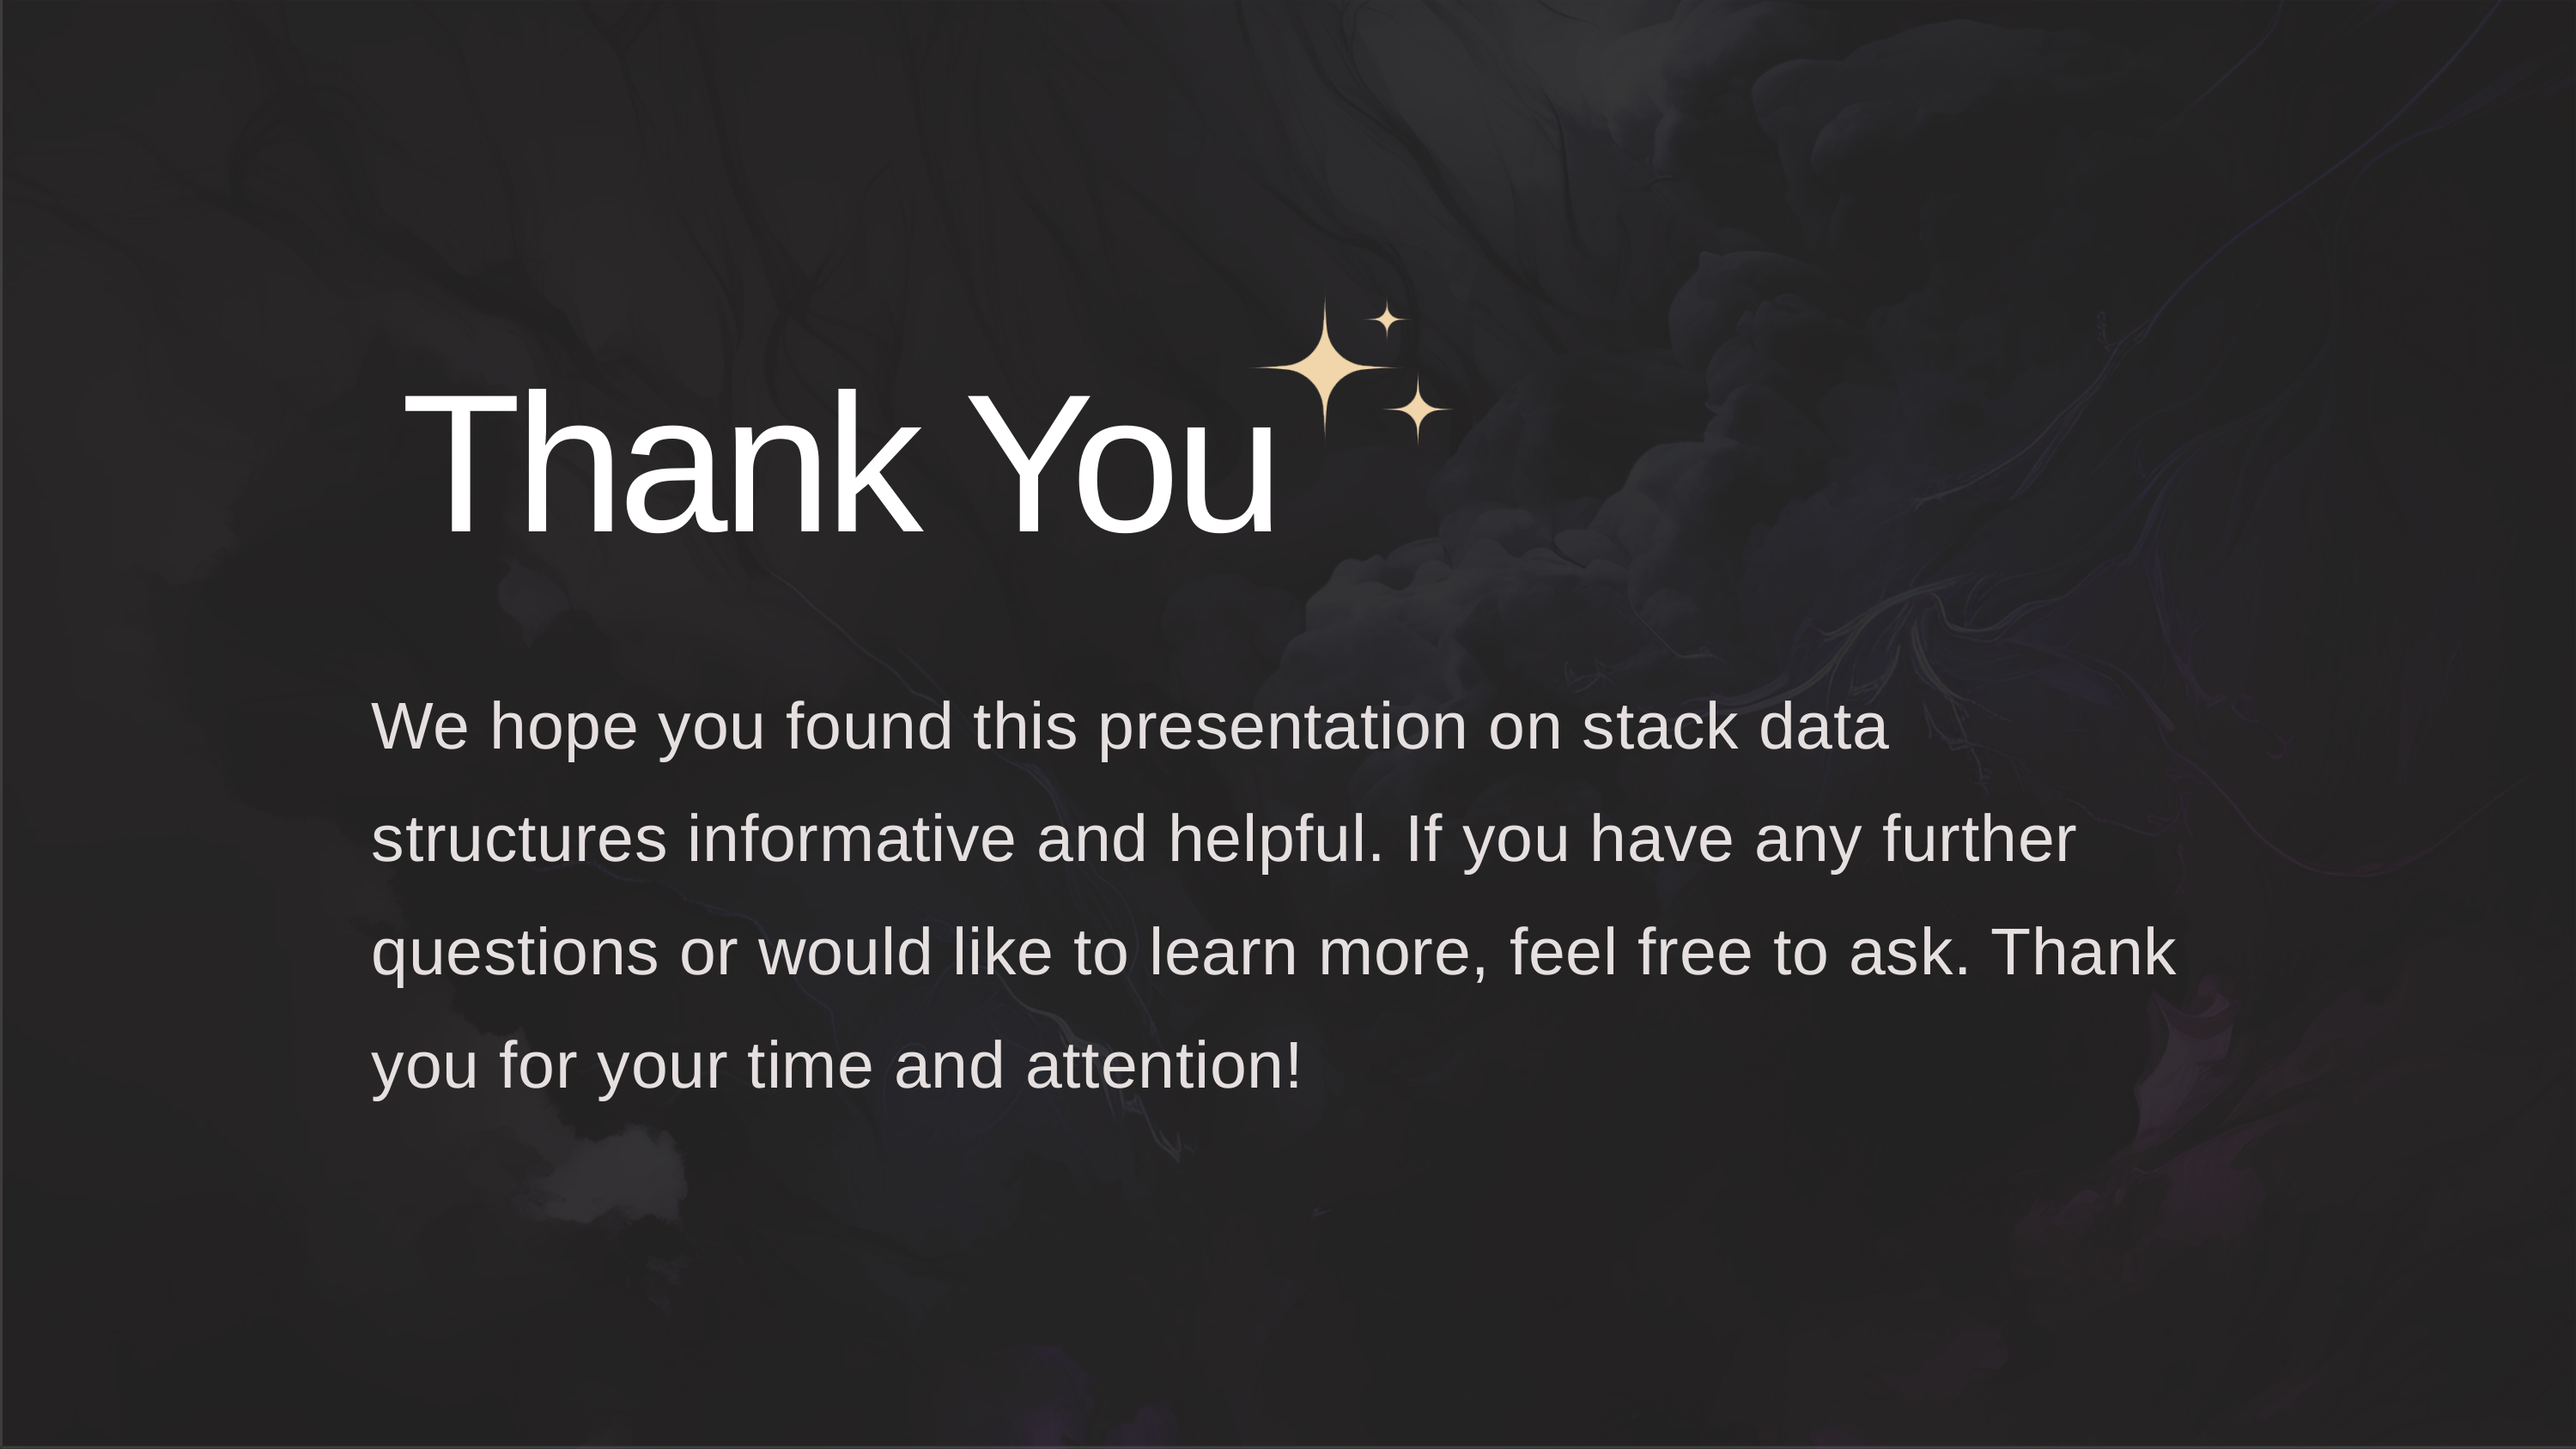

Thank You
We hope you found this presentation on stack data structures informative and helpful. If you have any further questions or would like to learn more, feel free to ask. Thank you for your time and attention!